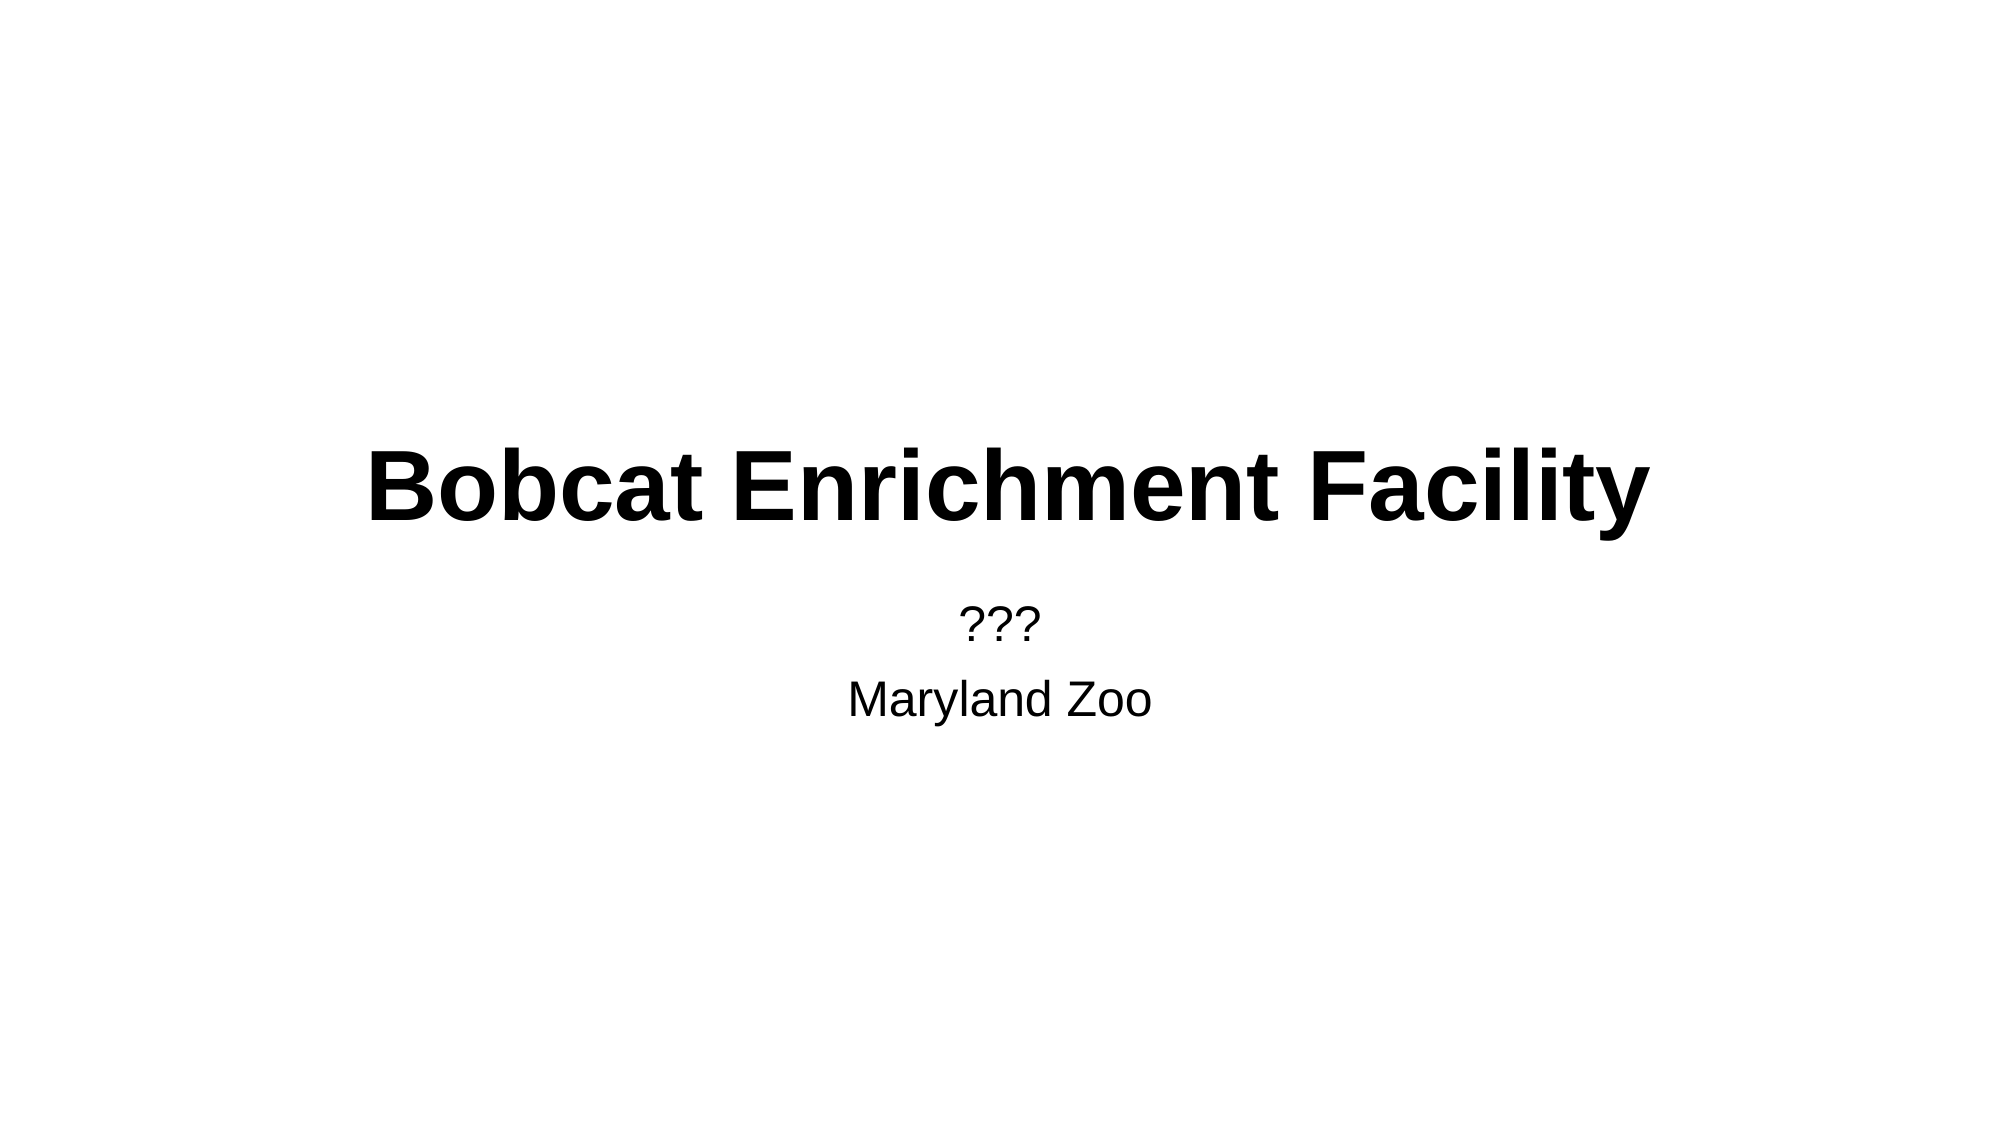

# Bobcat Enrichment Facility
???
Maryland Zoo